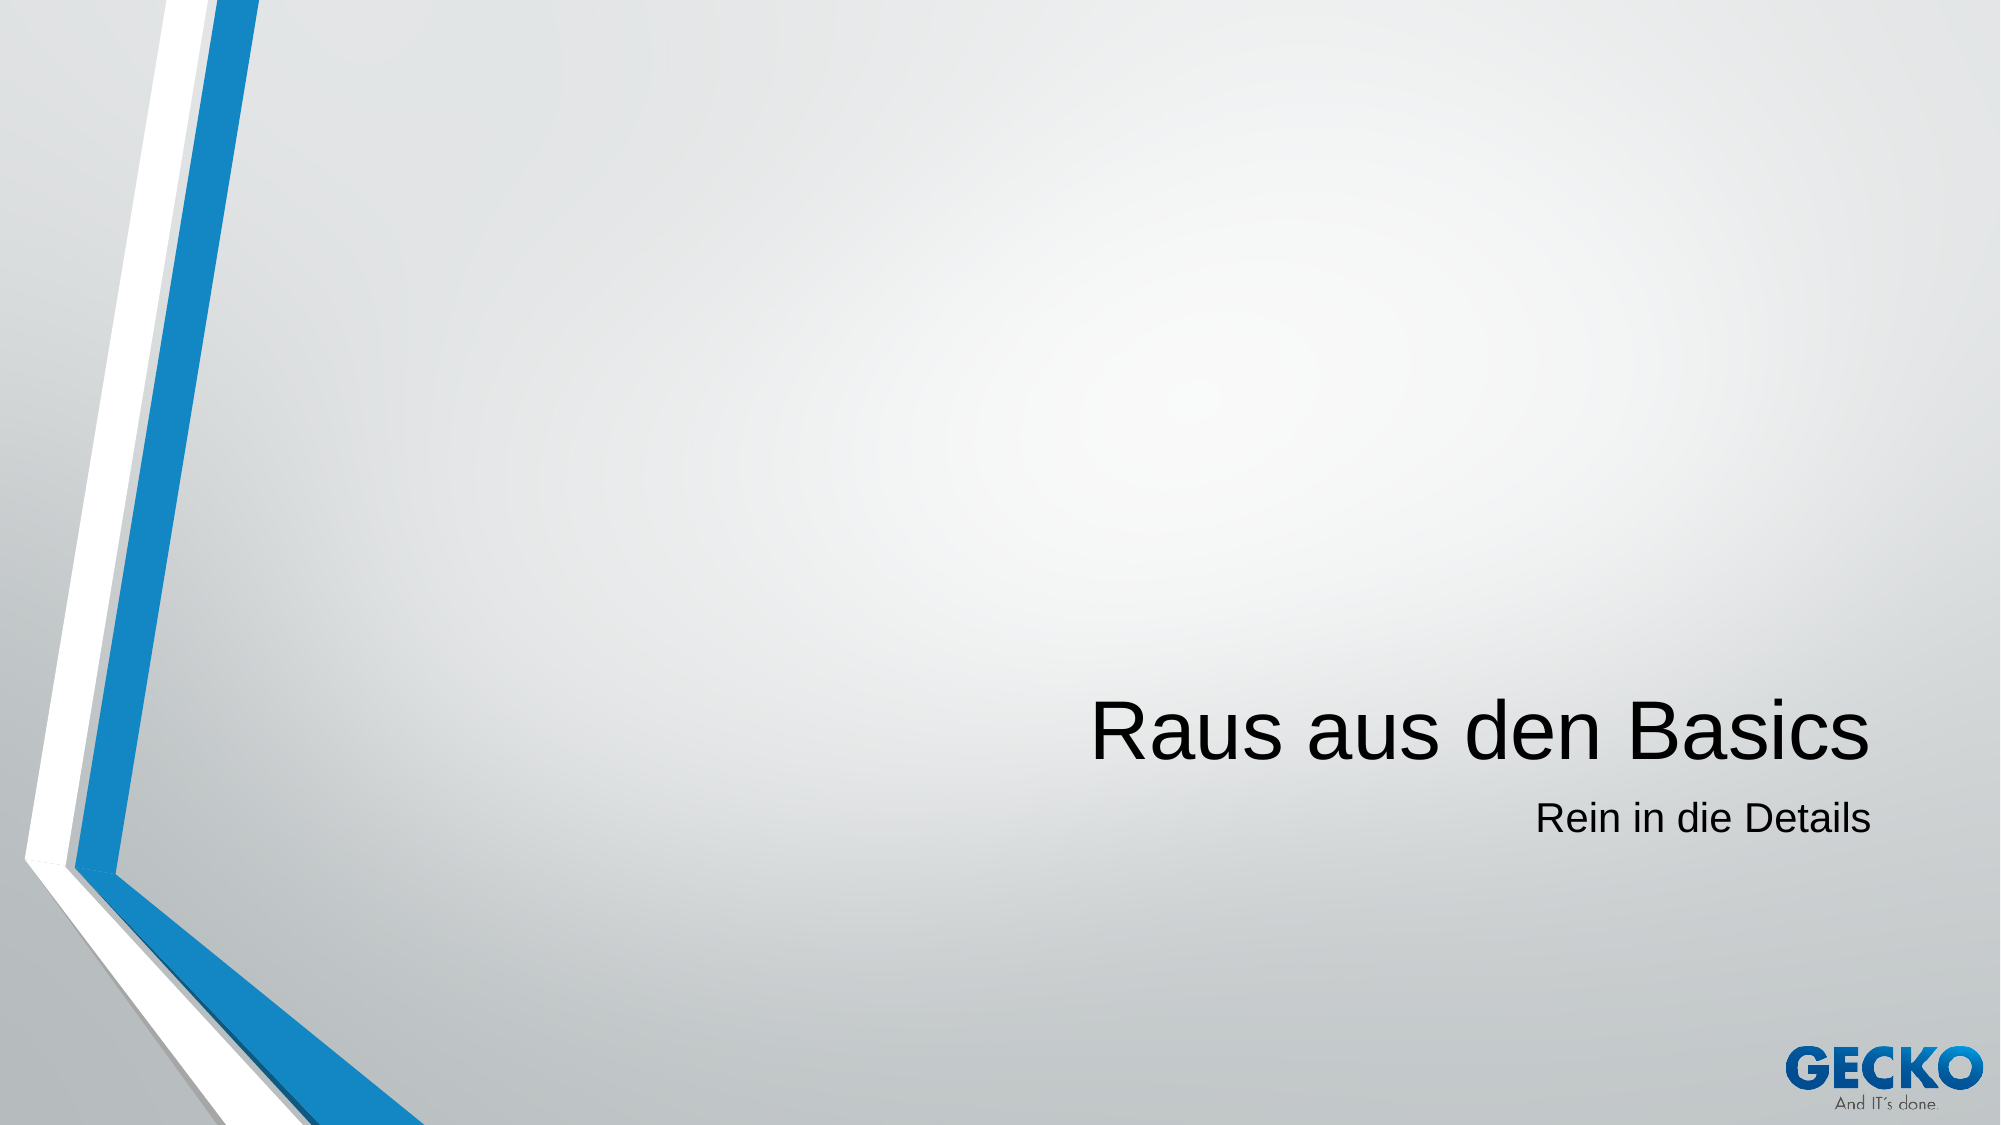

# Raus aus den Basics
Rein in die Details